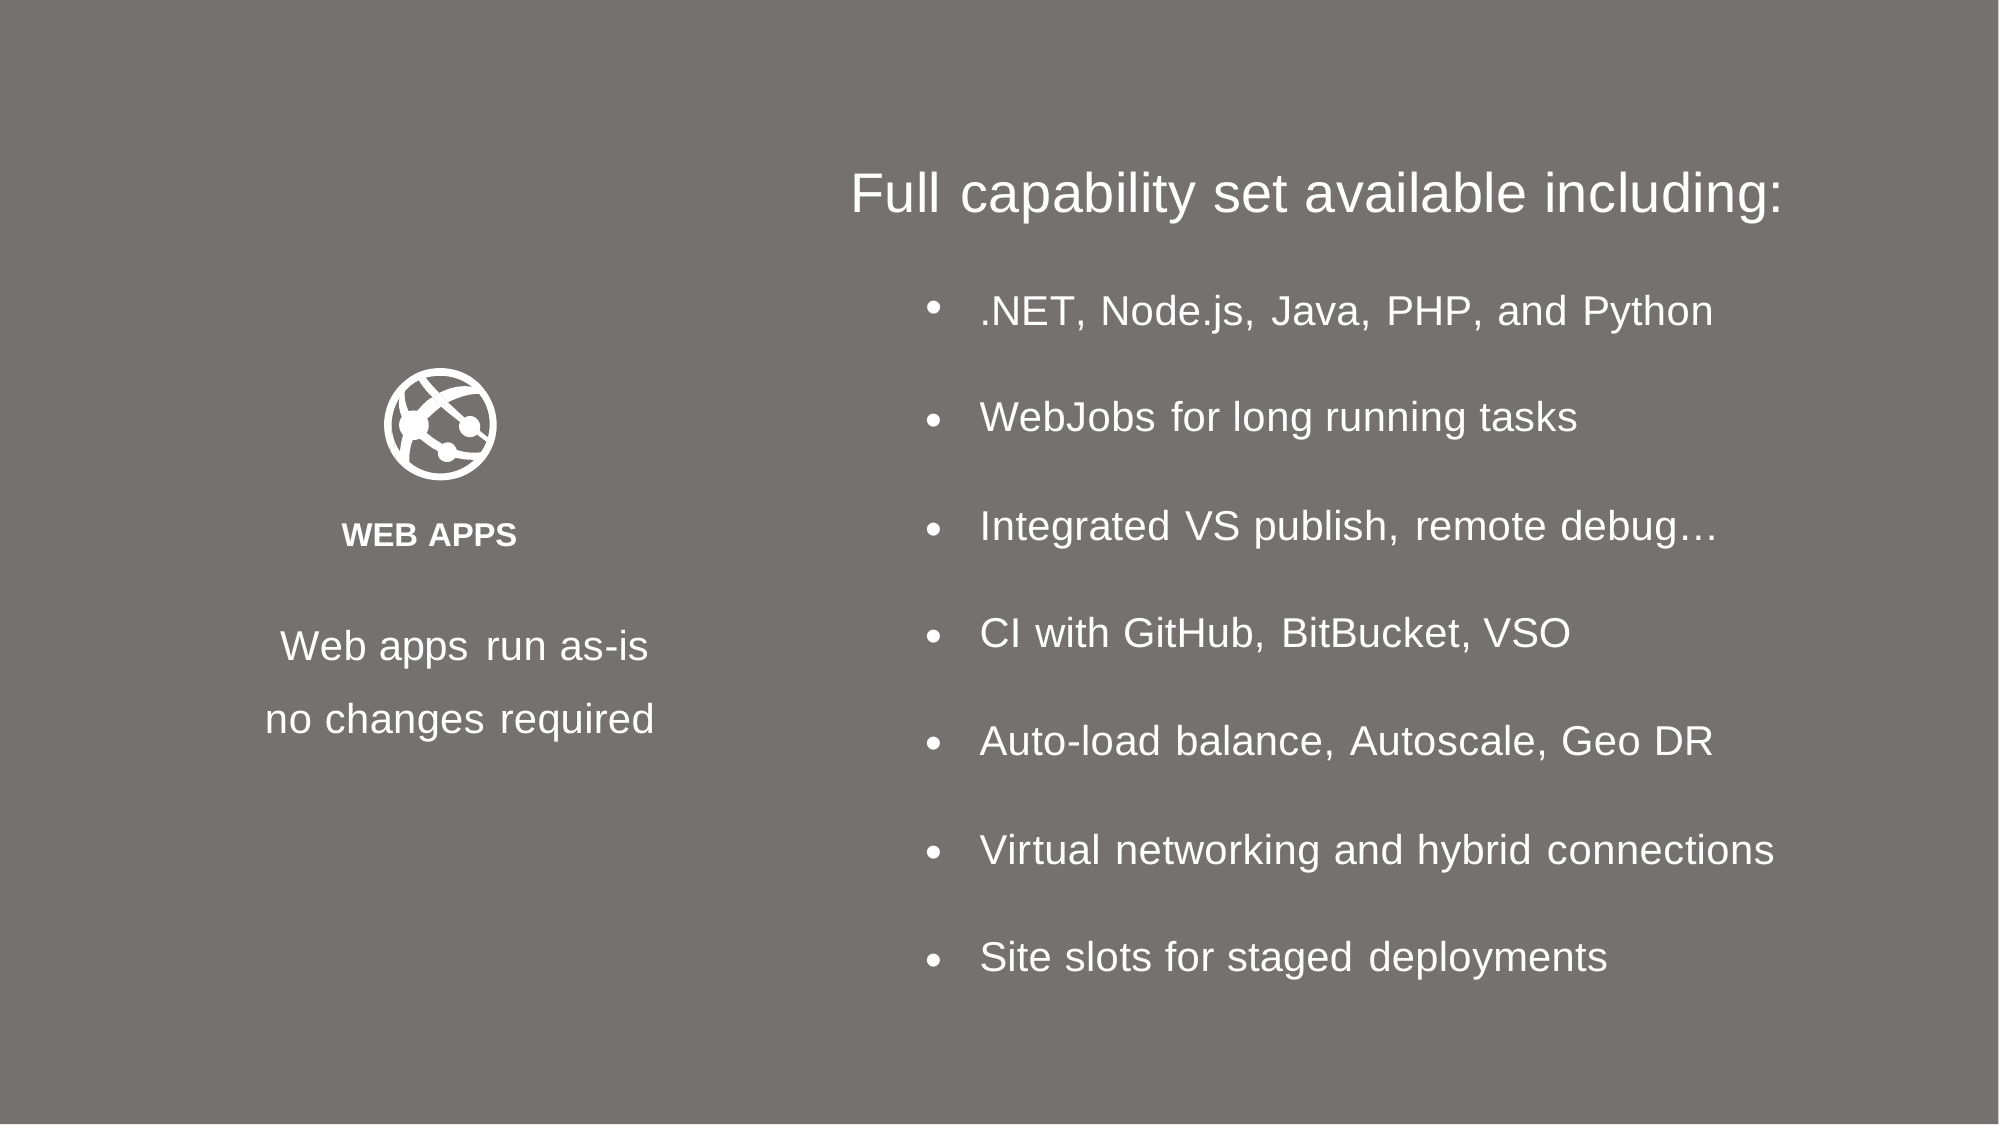

Full
•
capability set available including:
.NET, Node.js, Java, PHP, and Python

WebJobs for long running tasks
•

Integrated VS publish, remote debug…
•
WEB APPS
CI with GitHub, BitBucket, VSO
•
Web apps run as-is
no changes required
Auto-load balance, Autoscale, Geo DR
•
Virtual networking and hybrid connections
•
Site slots for staged deployments
•